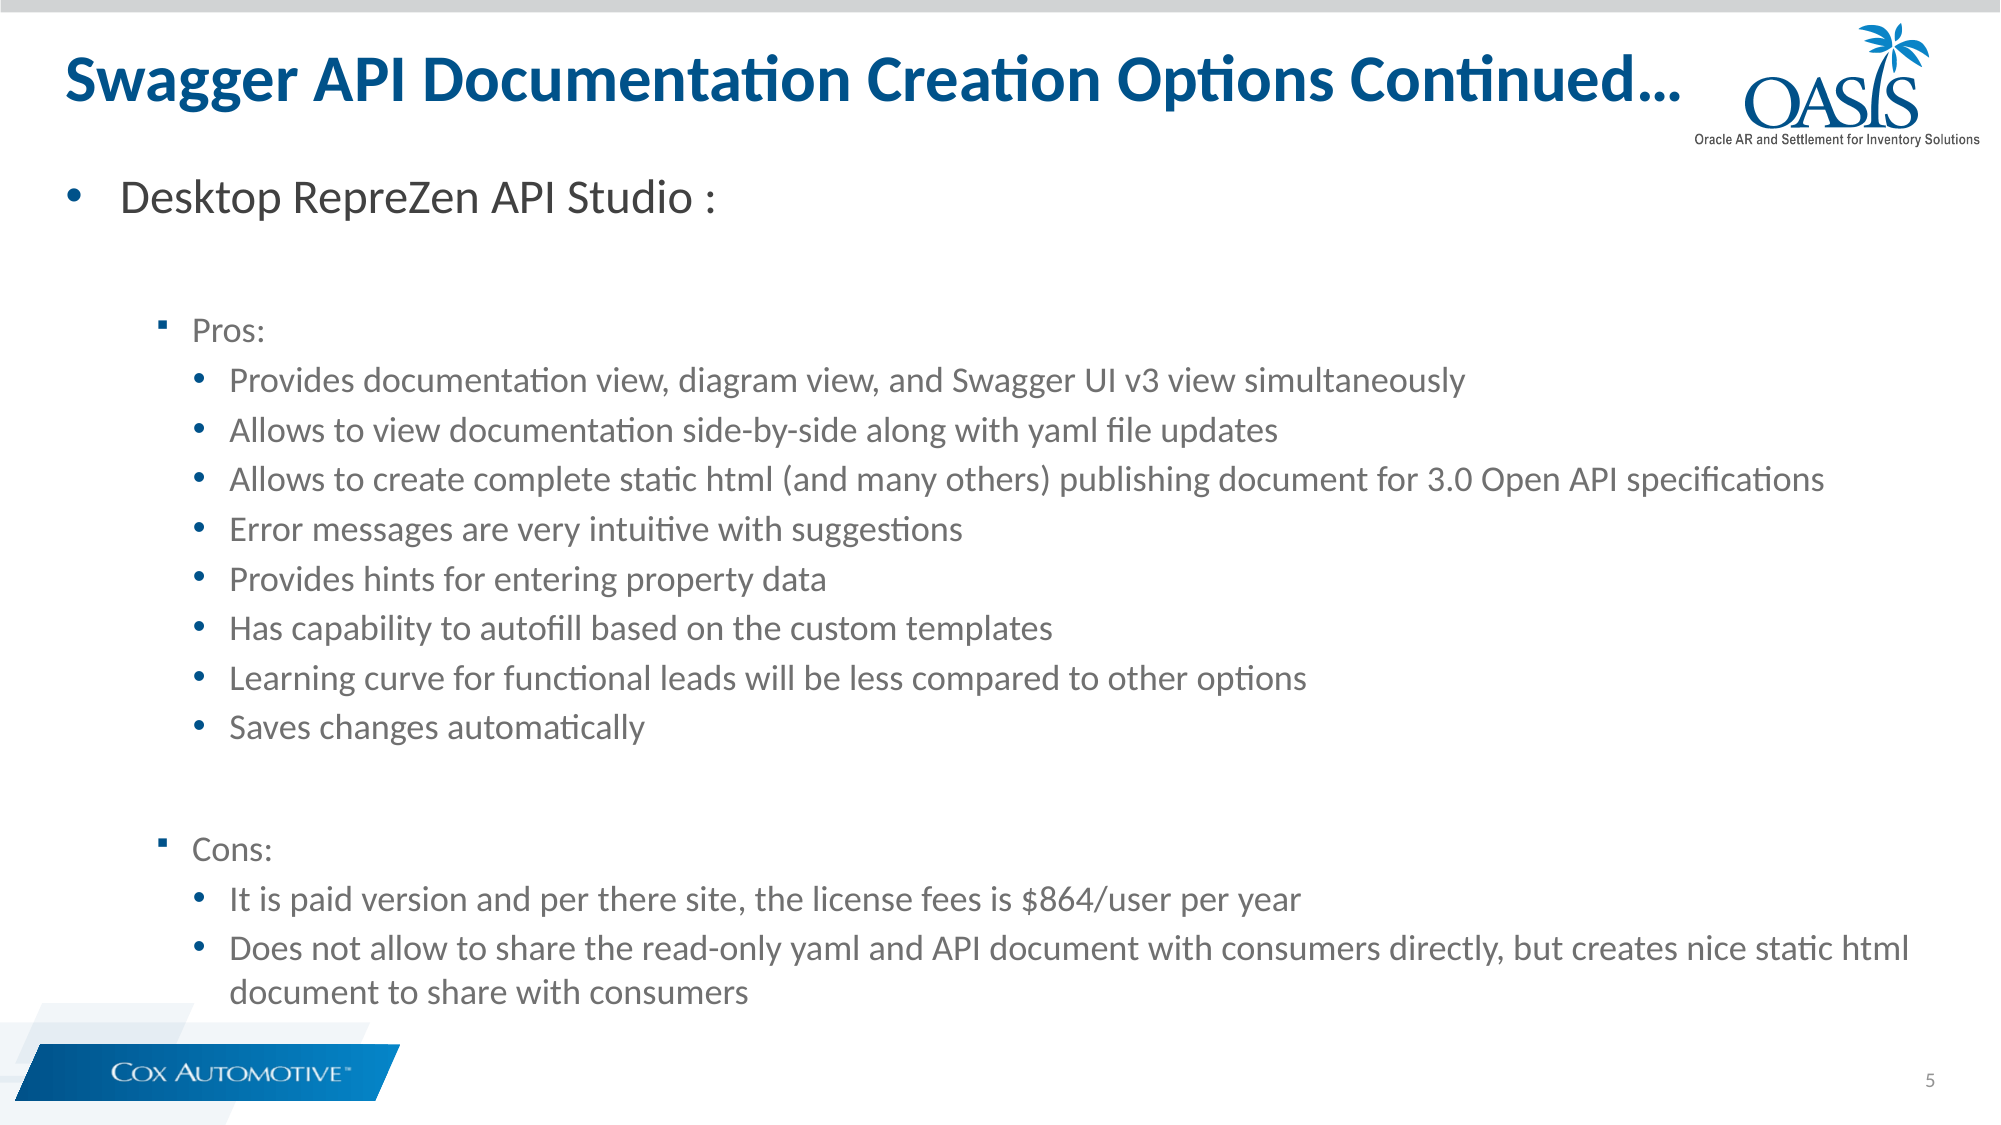

# Swagger API Documentation Creation Options Continued…
Desktop RepreZen API Studio :

Pros:
Provides documentation view, diagram view, and Swagger UI v3 view simultaneously
Allows to view documentation side-by-side along with yaml file updates
Allows to create complete static html (and many others) publishing document for 3.0 Open API specifications
Error messages are very intuitive with suggestions
Provides hints for entering property data
Has capability to autofill based on the custom templates
Learning curve for functional leads will be less compared to other options
Saves changes automatically

Cons:
It is paid version and per there site, the license fees is $864/user per year
Does not allow to share the read-only yaml and API document with consumers directly, but creates nice static html document to share with consumers

5